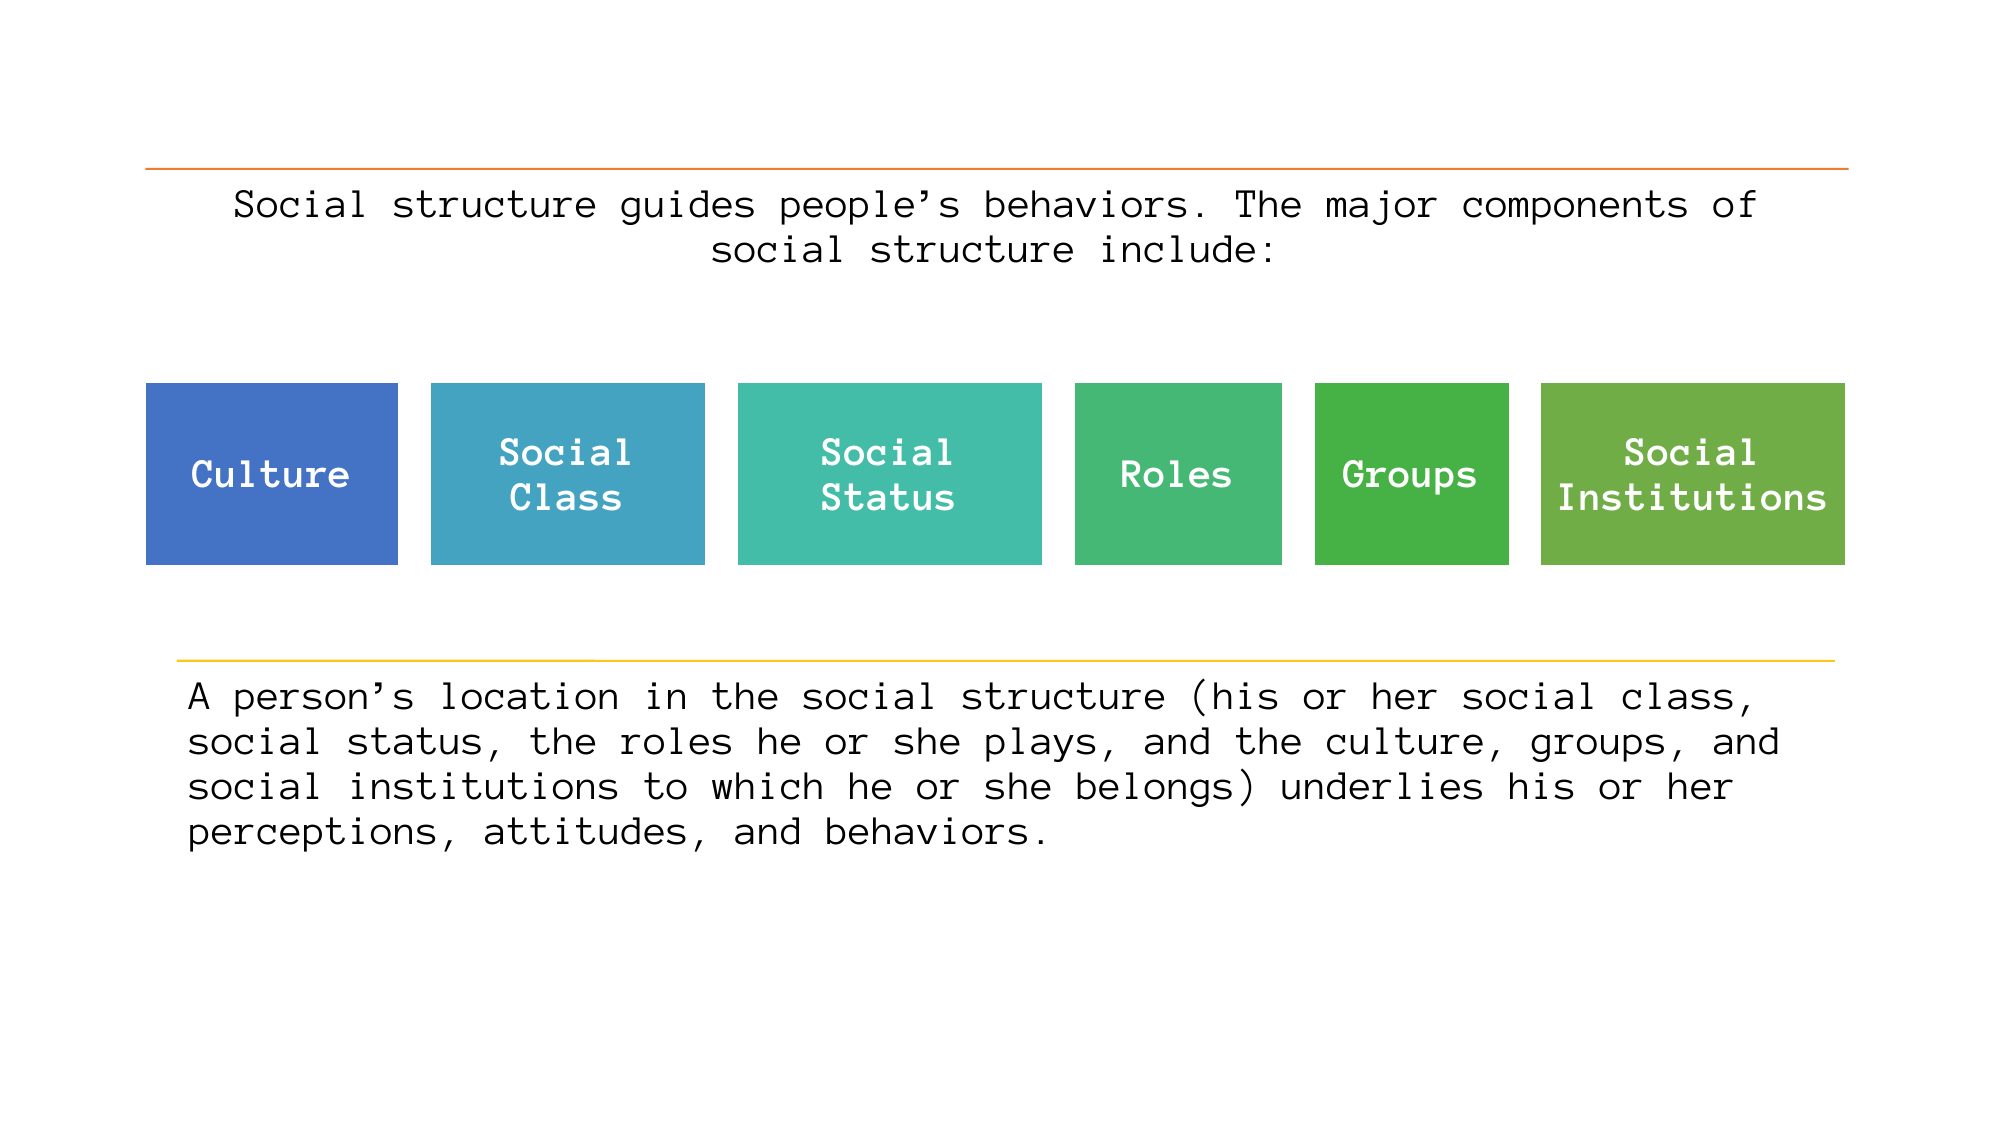

Social structure guides people’s behaviors. The major components of social structure include:
Culture
Social Class
Social Status
Roles
Groups
Social Institutions
A person’s location in the social structure (his or her social class, social status, the roles he or she plays, and the culture, groups, and social institutions to which he or she belongs) underlies his or her perceptions, attitudes, and behaviors.